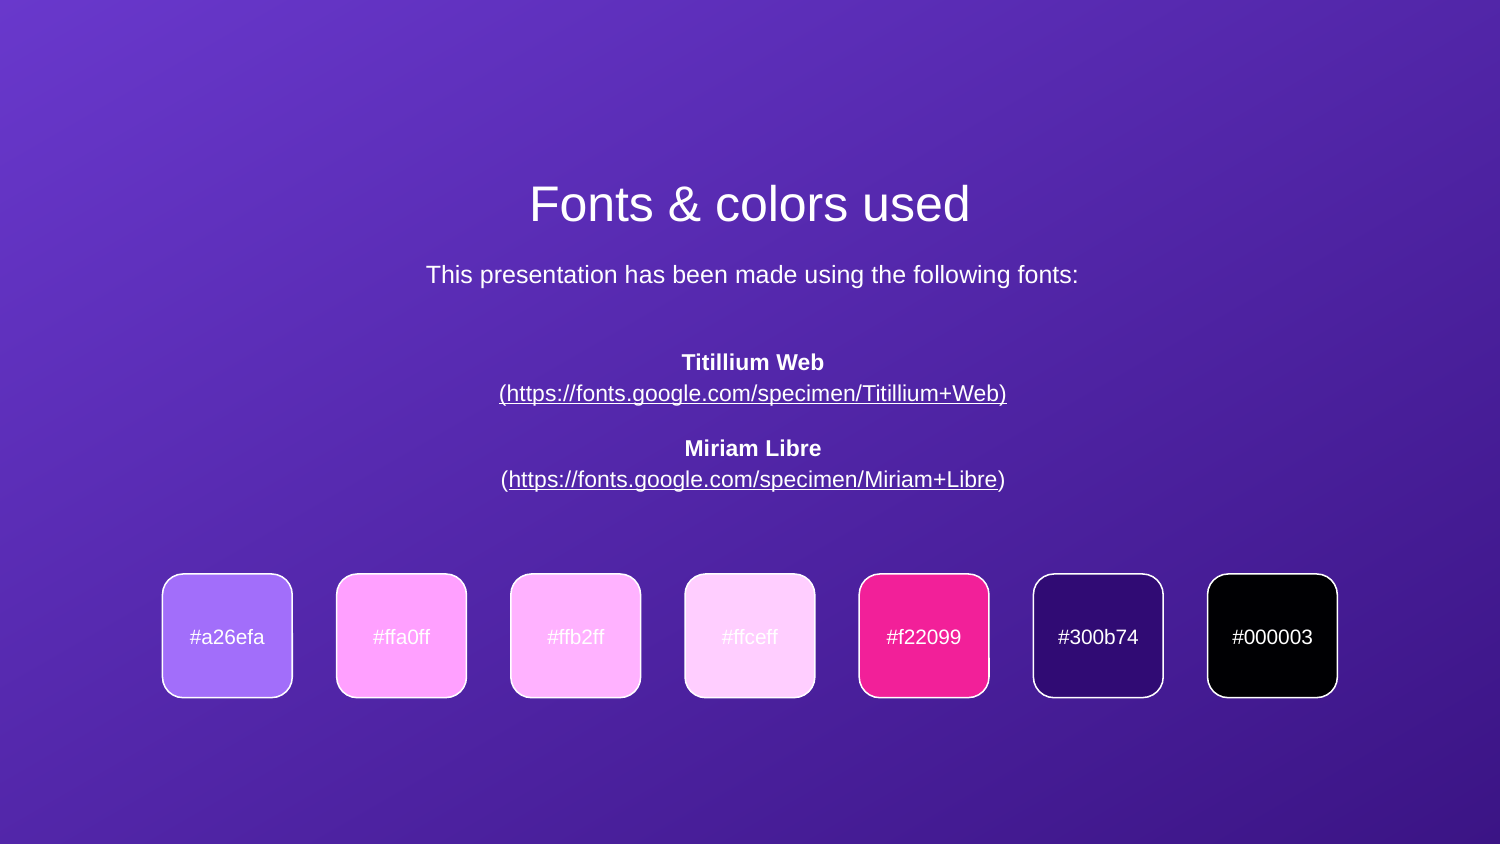

Fonts & colors used
This presentation has been made using the following fonts:

Titillium Web
(https://fonts.google.com/specimen/Titillium+Web)

Miriam Libre
(https://fonts.google.com/specimen/Miriam+Libre)

#a26efa
#ffa0ff
#ffb2ff
#ffceff
#f22099
#300b74
#000003